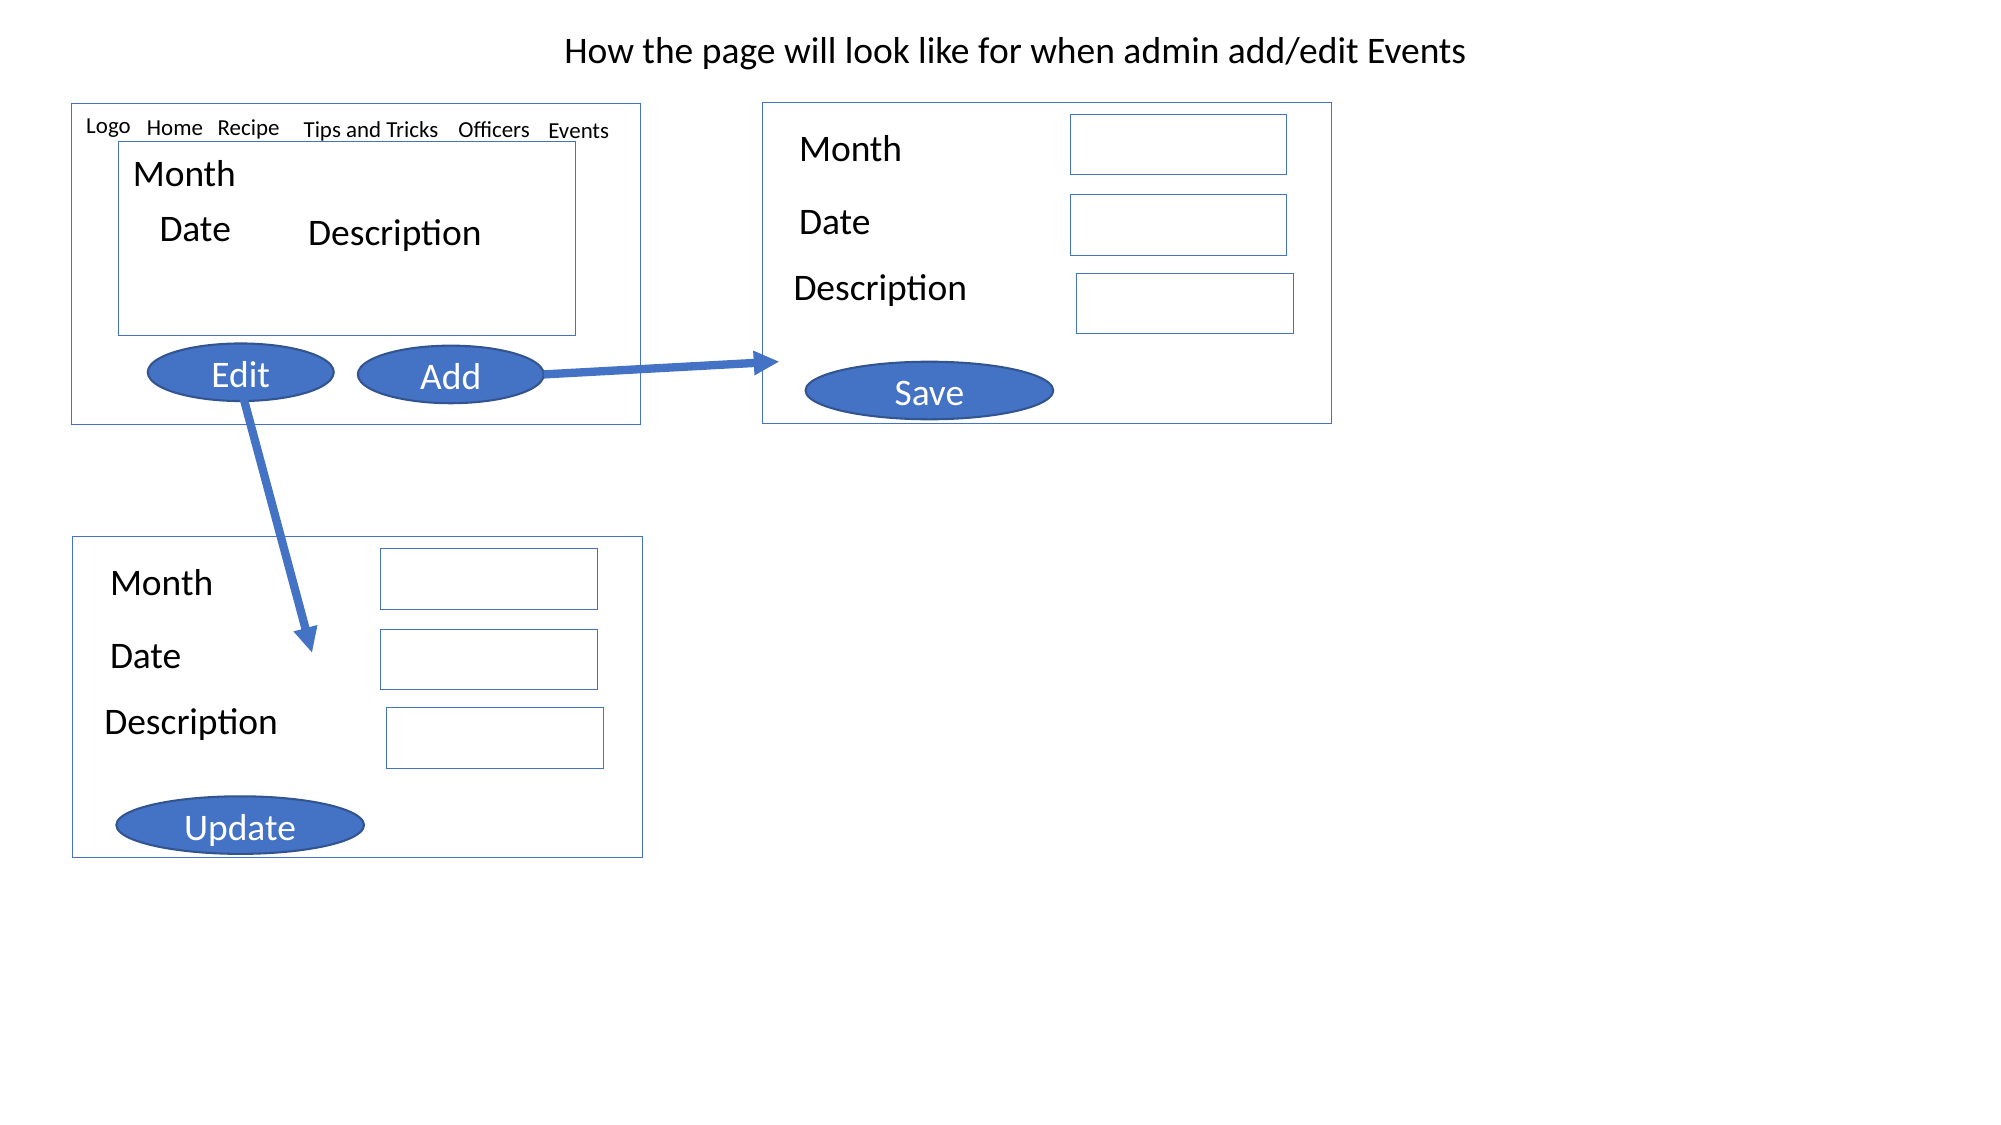

How the page will look like for when admin add/edit Events

Logo

Home
Recipe
Tips and Tricks
Officers
Events

Month
Month

Date

Date
Description
Description

Edit
Add
Save

Month
Date

Description

Update